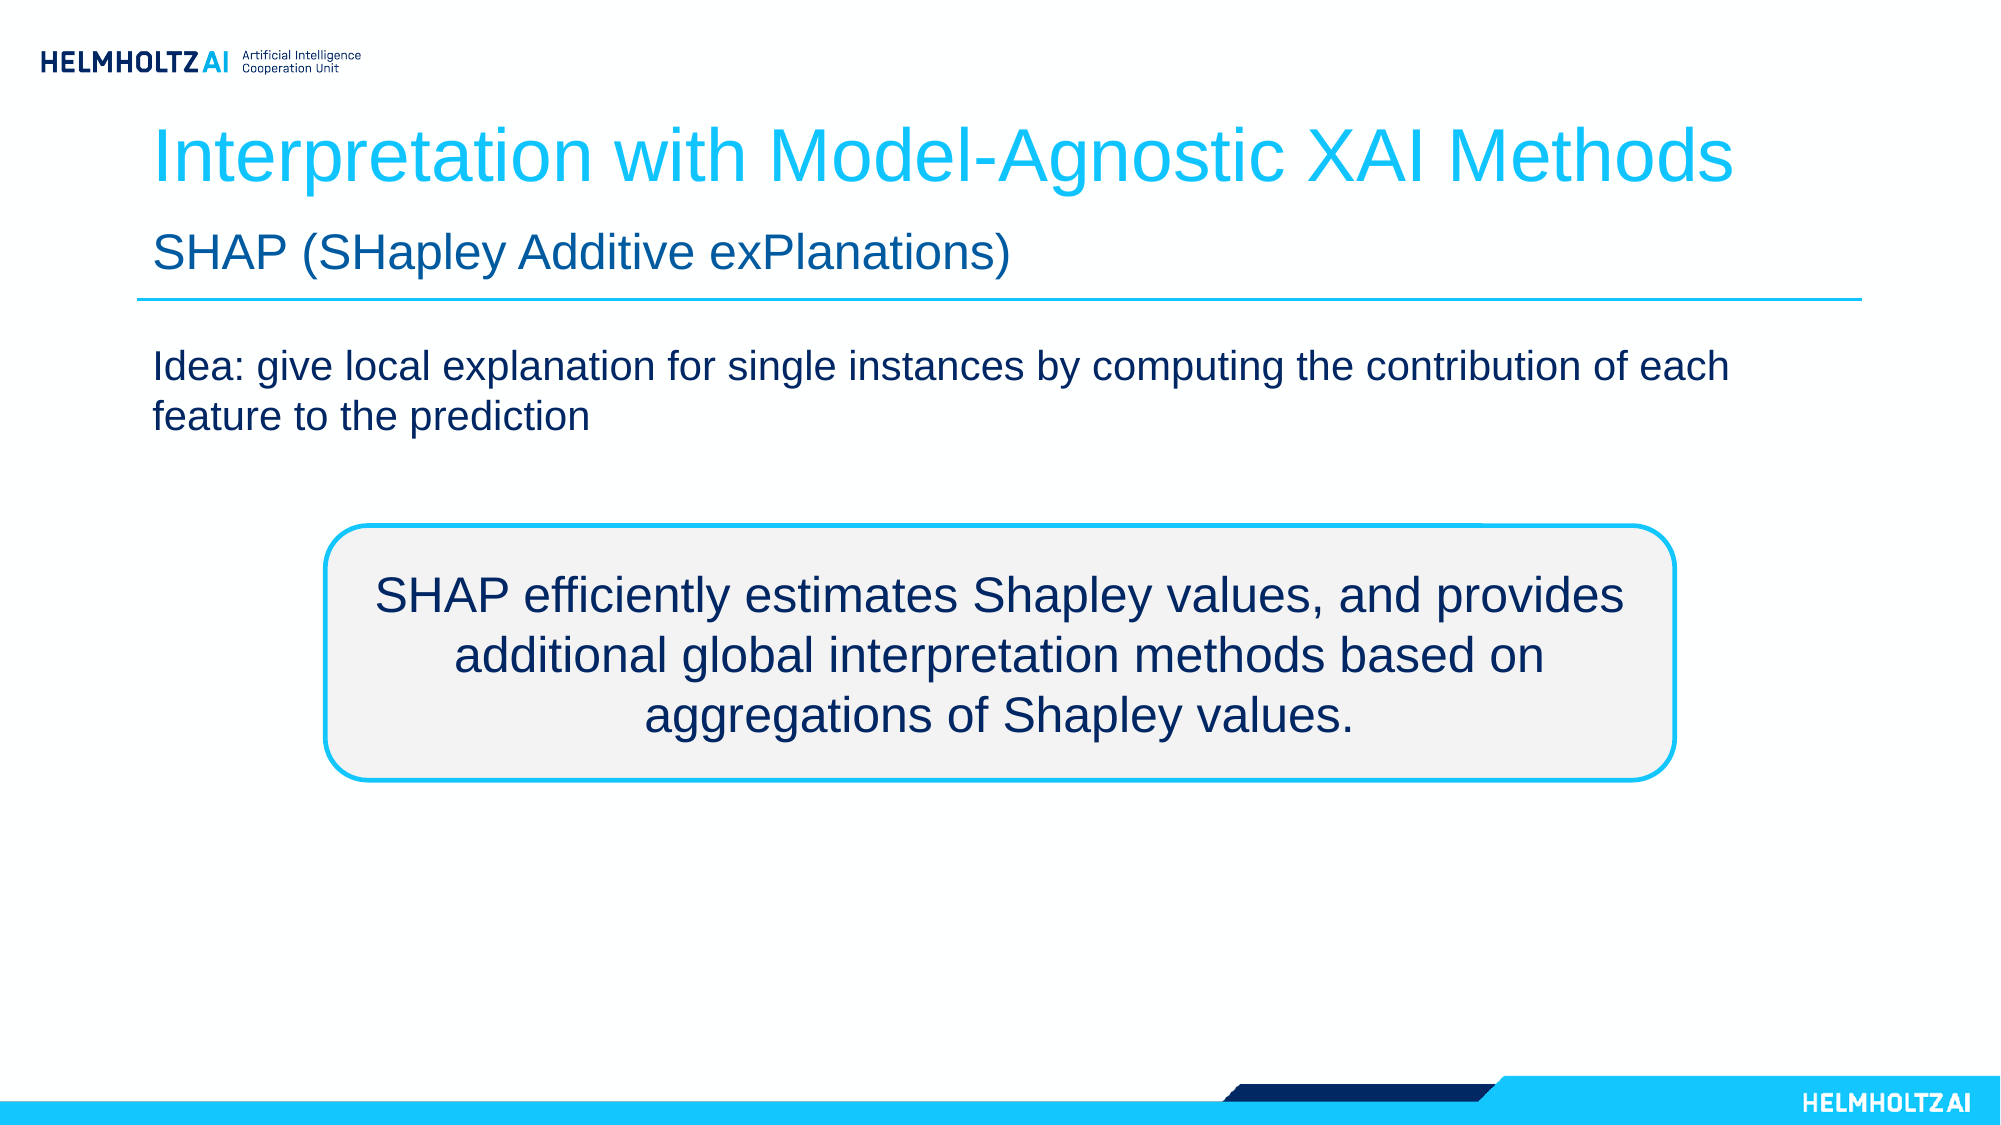

# Interpretation with Model-Agnostic XAI Methods
SHAP (SHapley Additive exPlanations)
Idea: give local explanation for single instances by computing the contribution of each feature to the prediction

SHAP efficiently estimates Shapley values, and provides additional global interpretation methods based on aggregations of Shapley values.